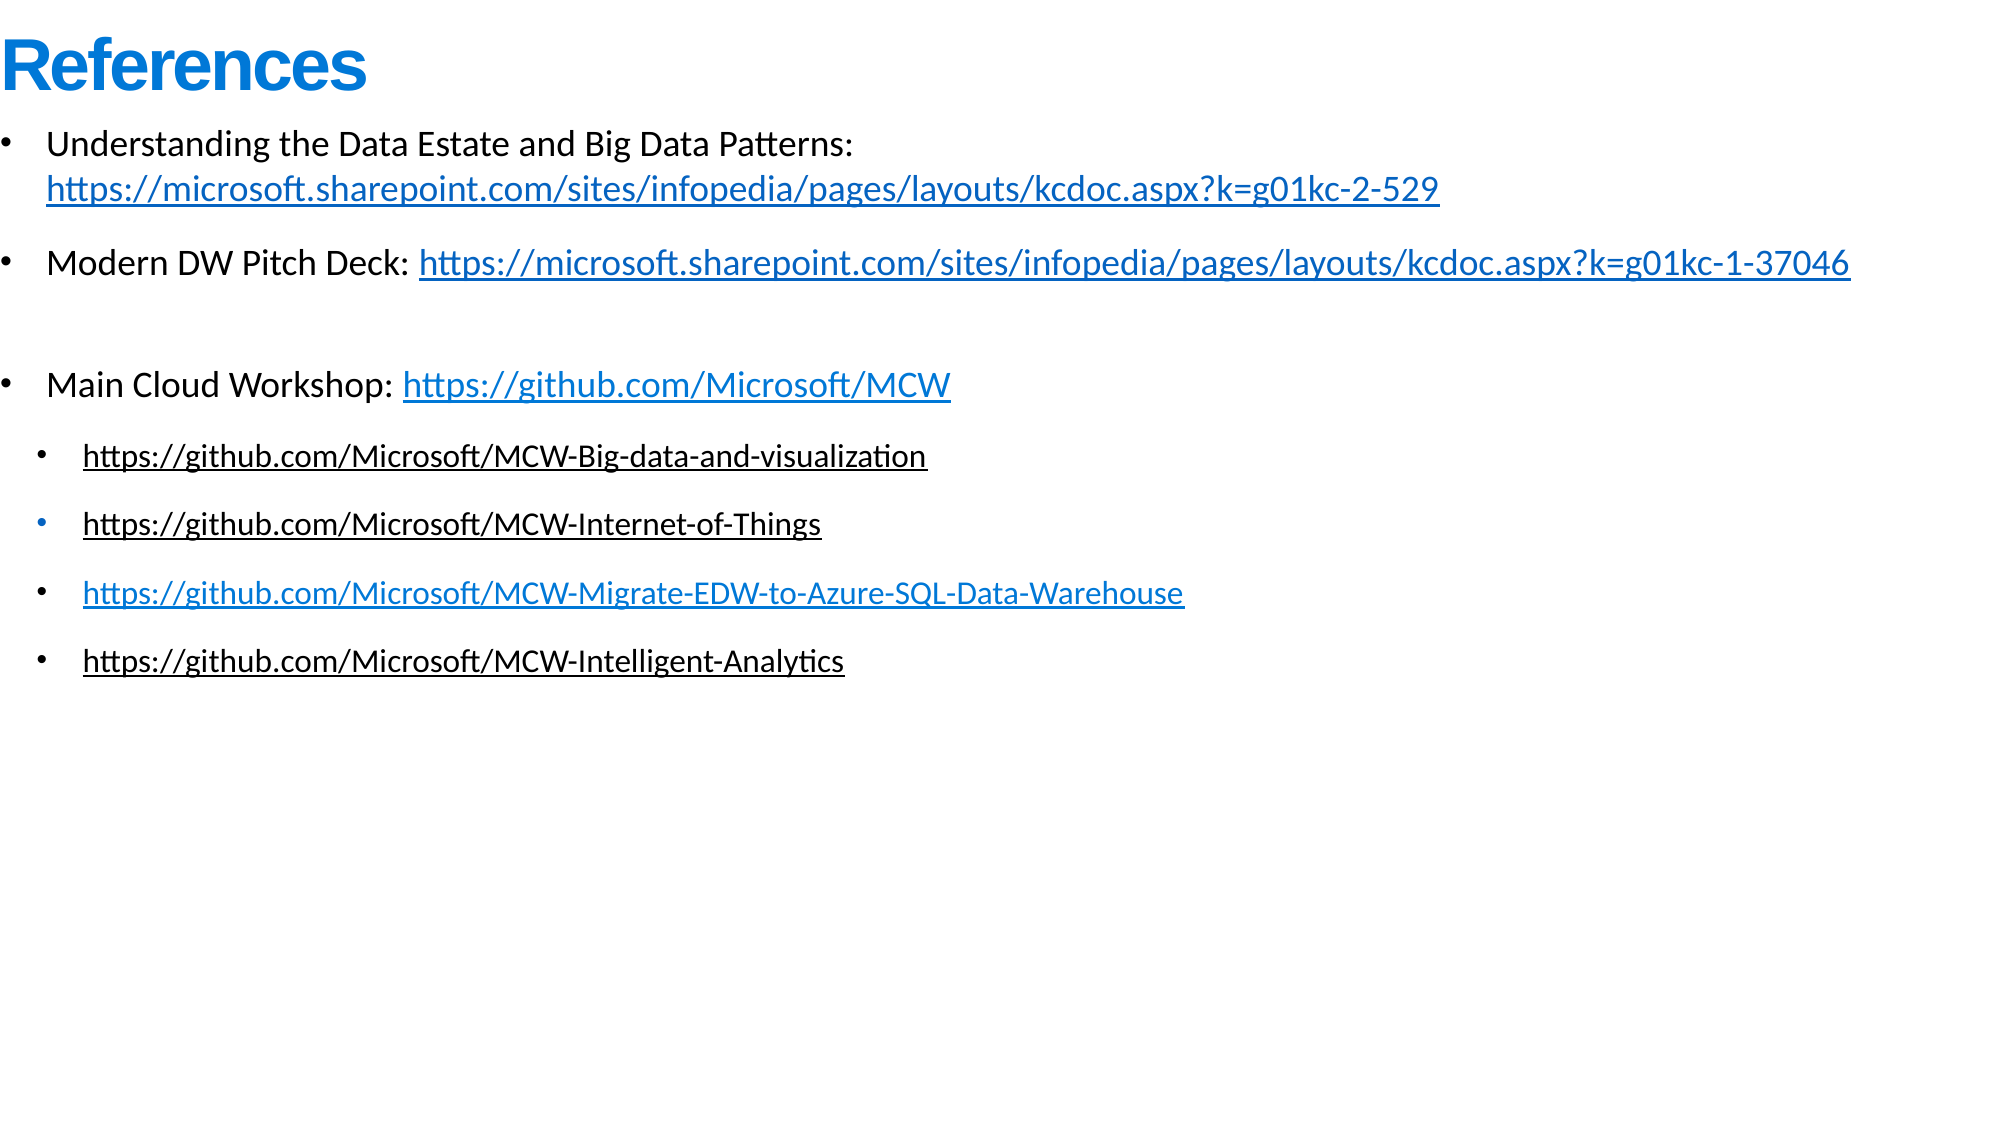

# References
Understanding the Data Estate and Big Data Patterns: https://microsoft.sharepoint.com/sites/infopedia/pages/layouts/kcdoc.aspx?k=g01kc-2-529​
Modern DW Pitch Deck: https://microsoft.sharepoint.com/sites/infopedia/pages/layouts/kcdoc.aspx?k=g01kc-1-37046 ​

Main Cloud Workshop: https://github.com/Microsoft/MCW
https://github.com/Microsoft/MCW-Big-data-and-visualization
https://github.com/Microsoft/MCW-Internet-of-Things ​
https://github.com/Microsoft/MCW-Migrate-EDW-to-Azure-SQL-Data-Warehouse
https://github.com/Microsoft/MCW-Intelligent-Analytics